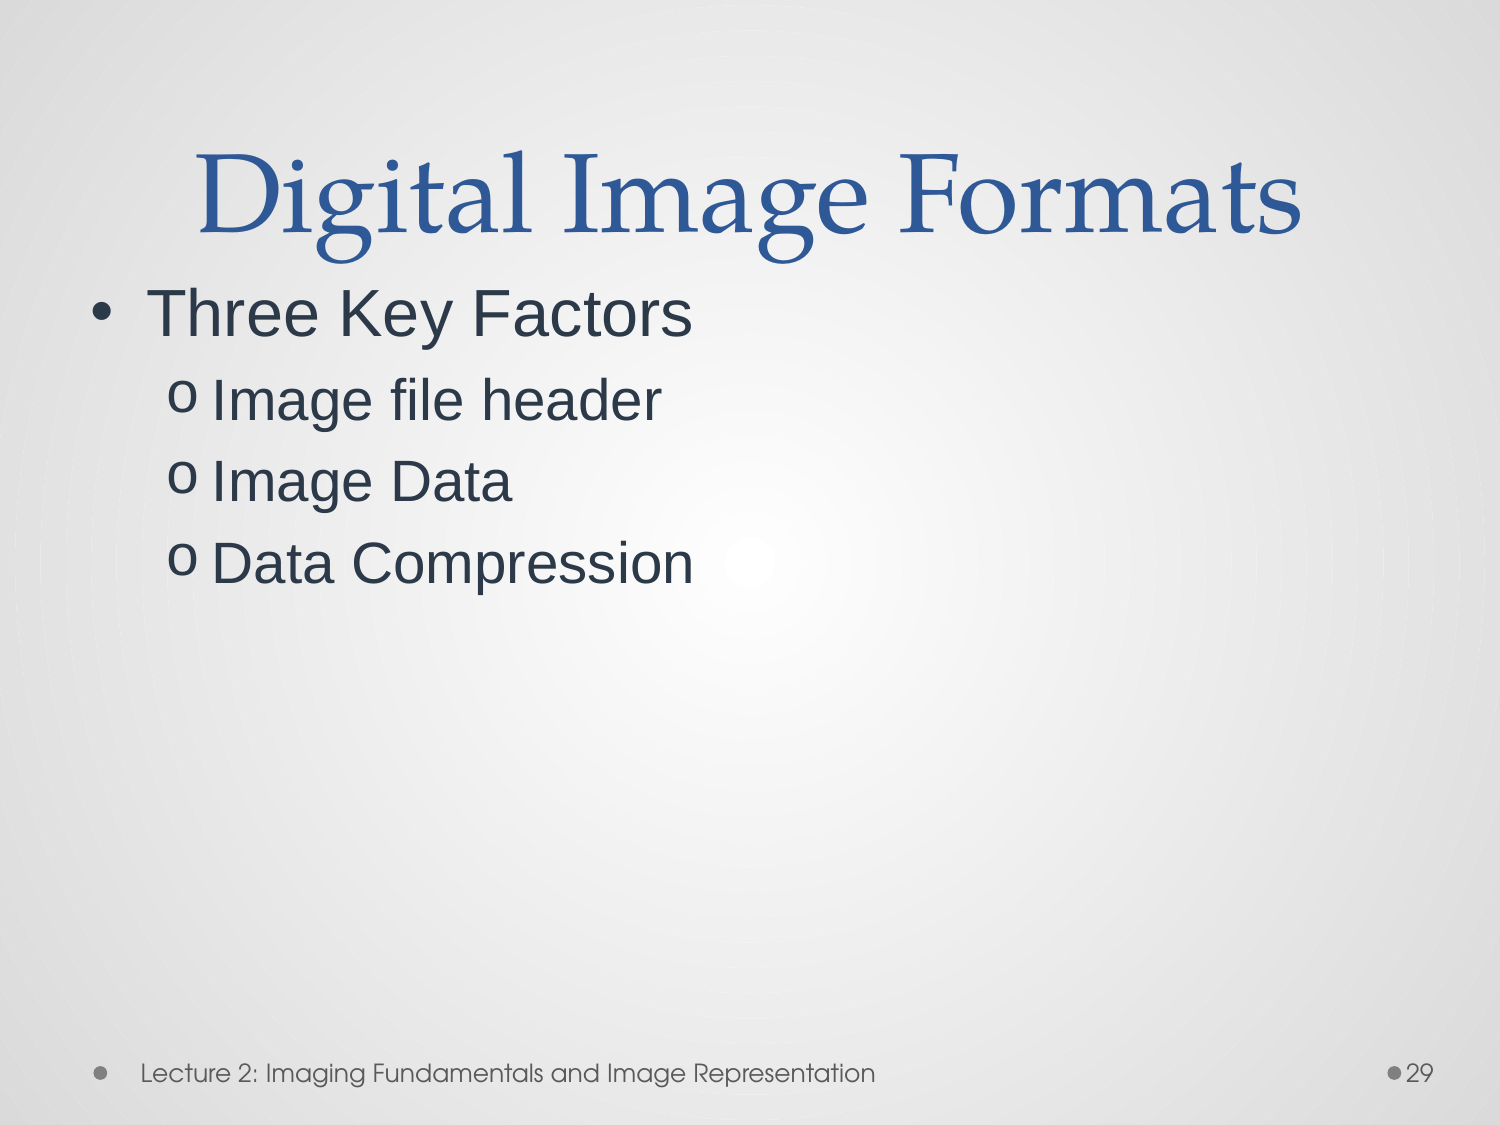

# Digital Image Formats
Three Key Factors
Image file header
Image Data
Data Compression
29